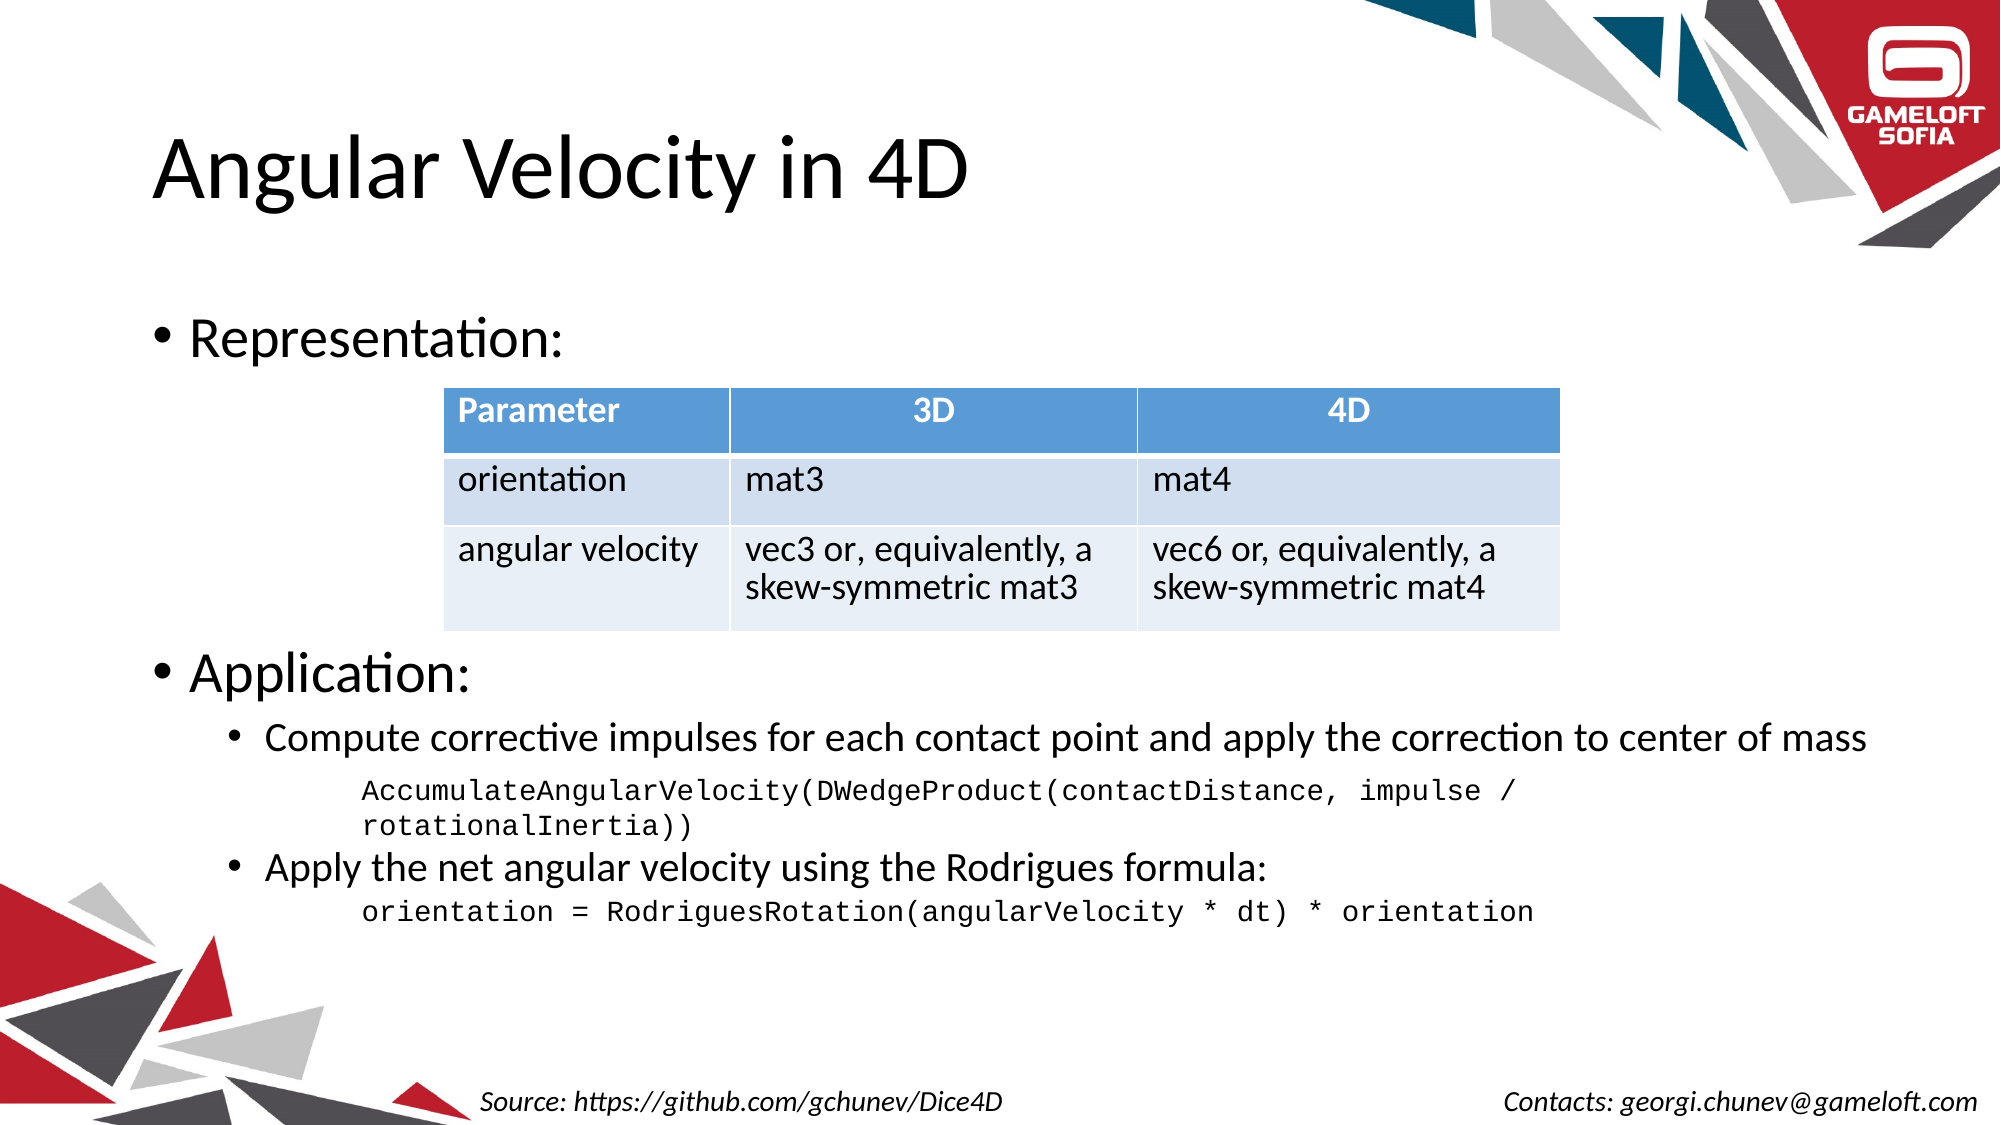

# Angular Velocity in 4D
Representation:

Application:
Compute corrective impulses for each contact point and apply the correction to center of mass

Apply the net angular velocity using the Rodrigues formula:

| Parameter | 3D | 4D |
| --- | --- | --- |
| orientation | mat3 | mat4 |
| angular velocity | vec3 or, equivalently, a skew-symmetric mat3 | vec6 or, equivalently, a skew-symmetric mat4 |
AccumulateAngularVelocity(DWedgeProduct(contactDistance, impulse / rotationalInertia))
orientation = RodriguesRotation(angularVelocity * dt) * orientation